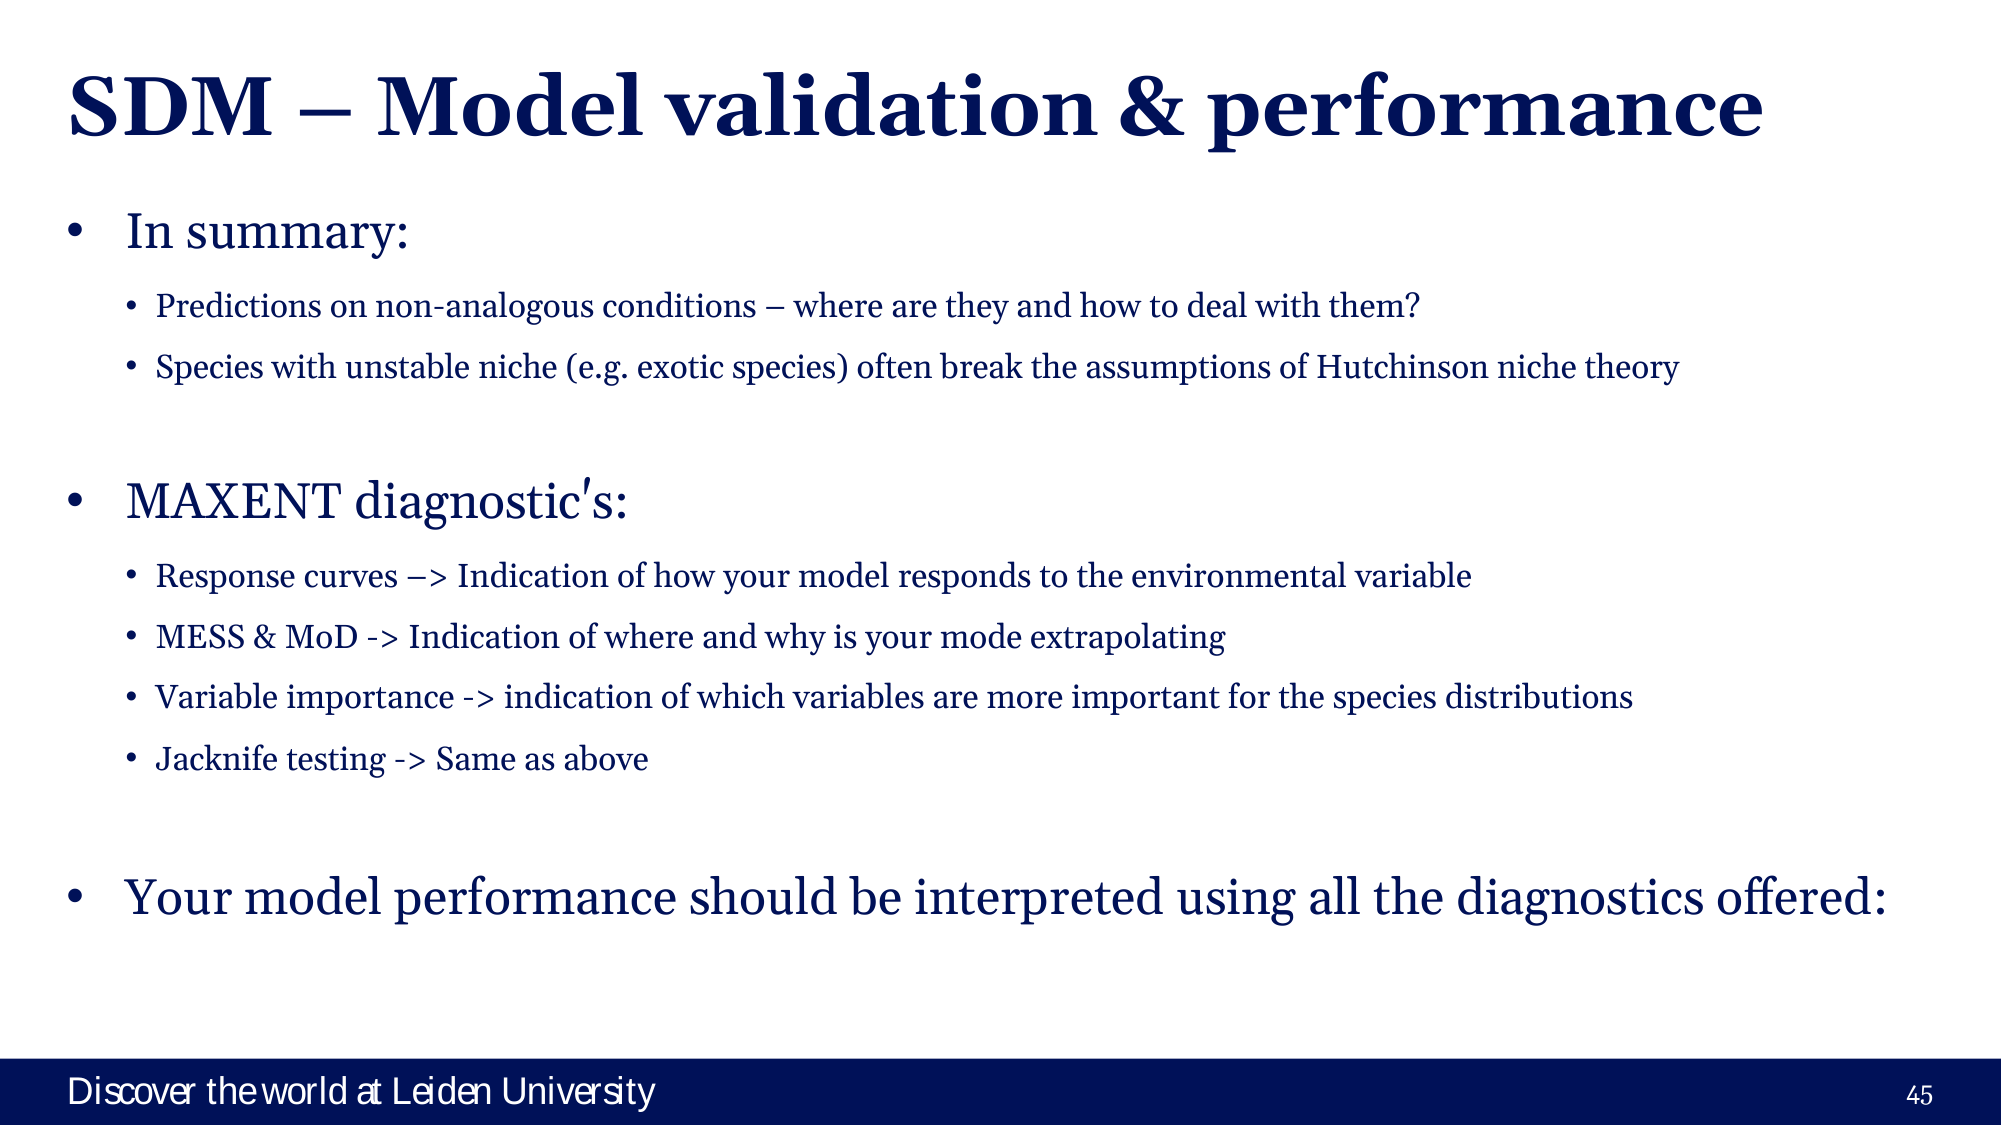

# SDM – Model validation & performance
In summary:
Predictions on non-analogous conditions – where are they and how to deal with them?
Species with unstable niche (e.g. exotic species) often break the assumptions of Hutchinson niche theory

MAXENT diagnostic's:
Response curves –> Indication of how your model responds to the environmental variable
MESS & MoD -> Indication of where and why is your mode extrapolating
Variable importance -> indication of which variables are more important for the species distributions
Jacknife testing -> Same as above

Your model performance should be interpreted using all the diagnostics offered:
45